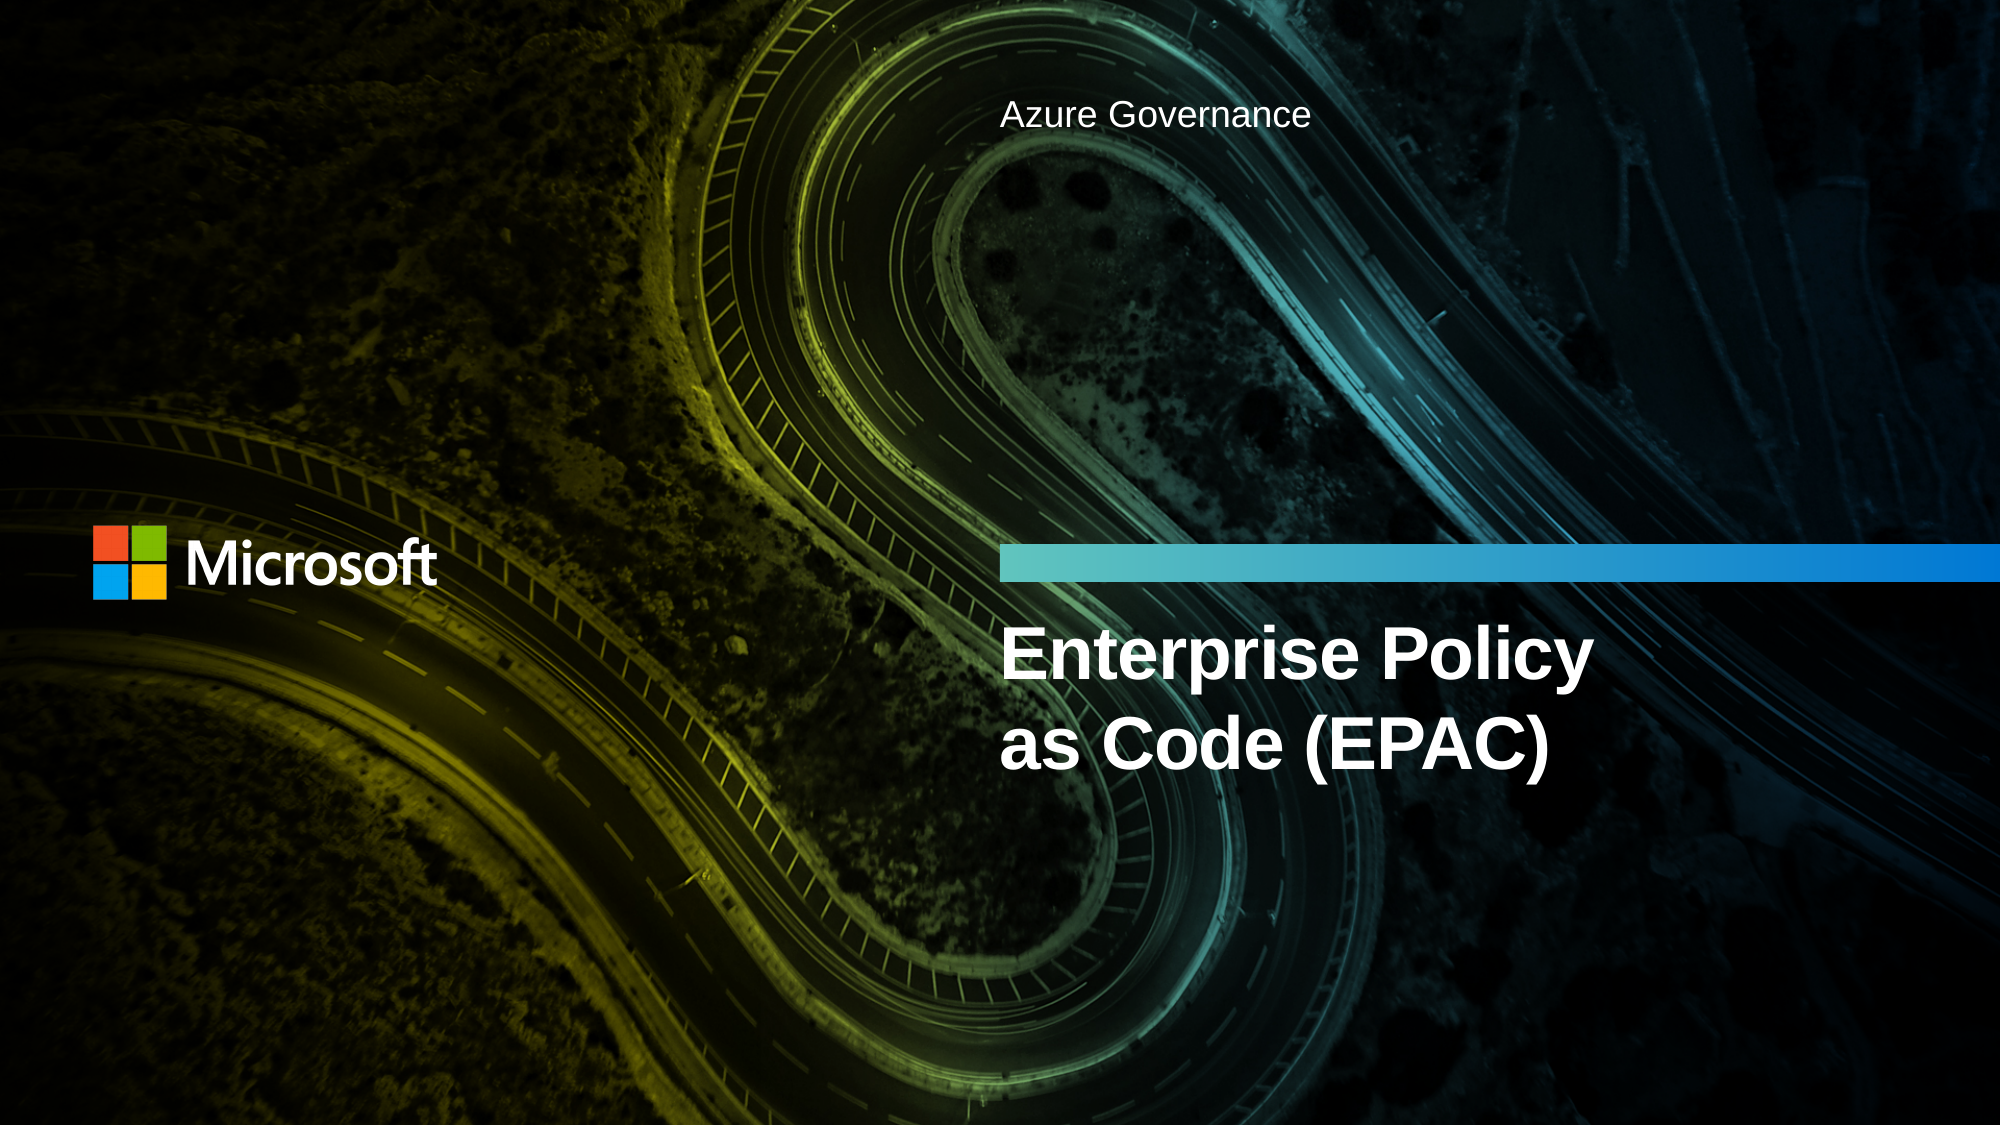

Azure Governance
# Enterprise Policy as Code (EPAC)